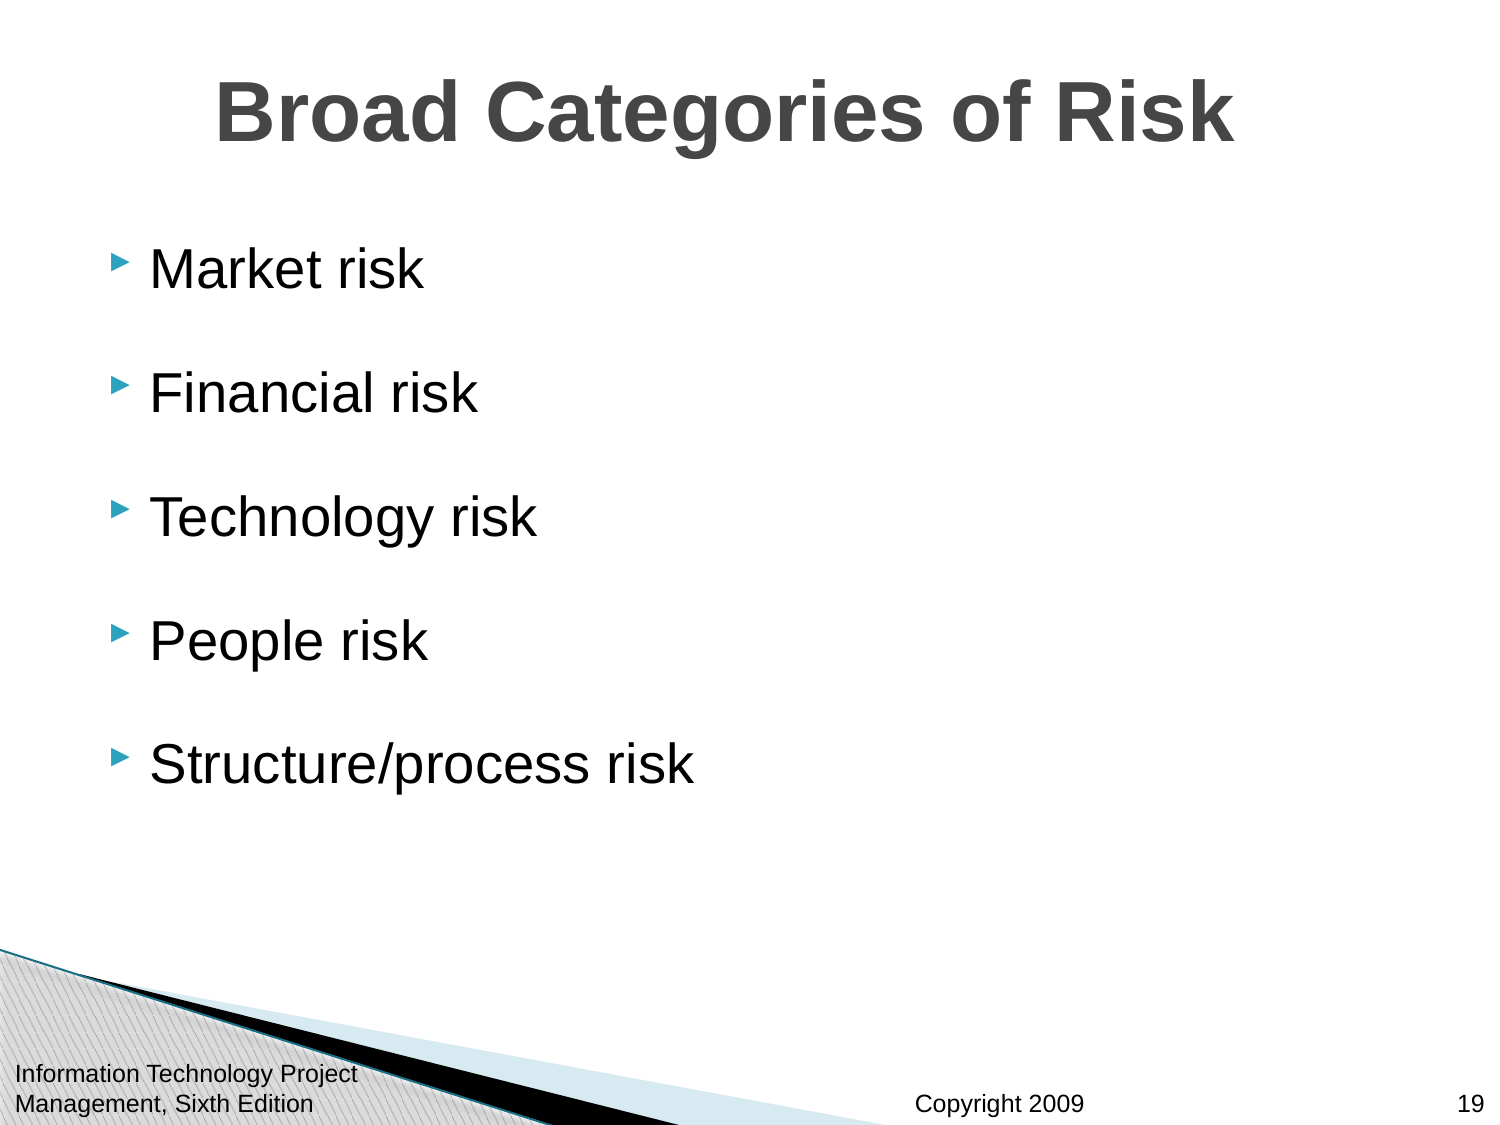

# Broad Categories of Risk
Market risk
Financial risk
Technology risk
People risk
Structure/process risk
Information Technology Project Management, Sixth Edition
19